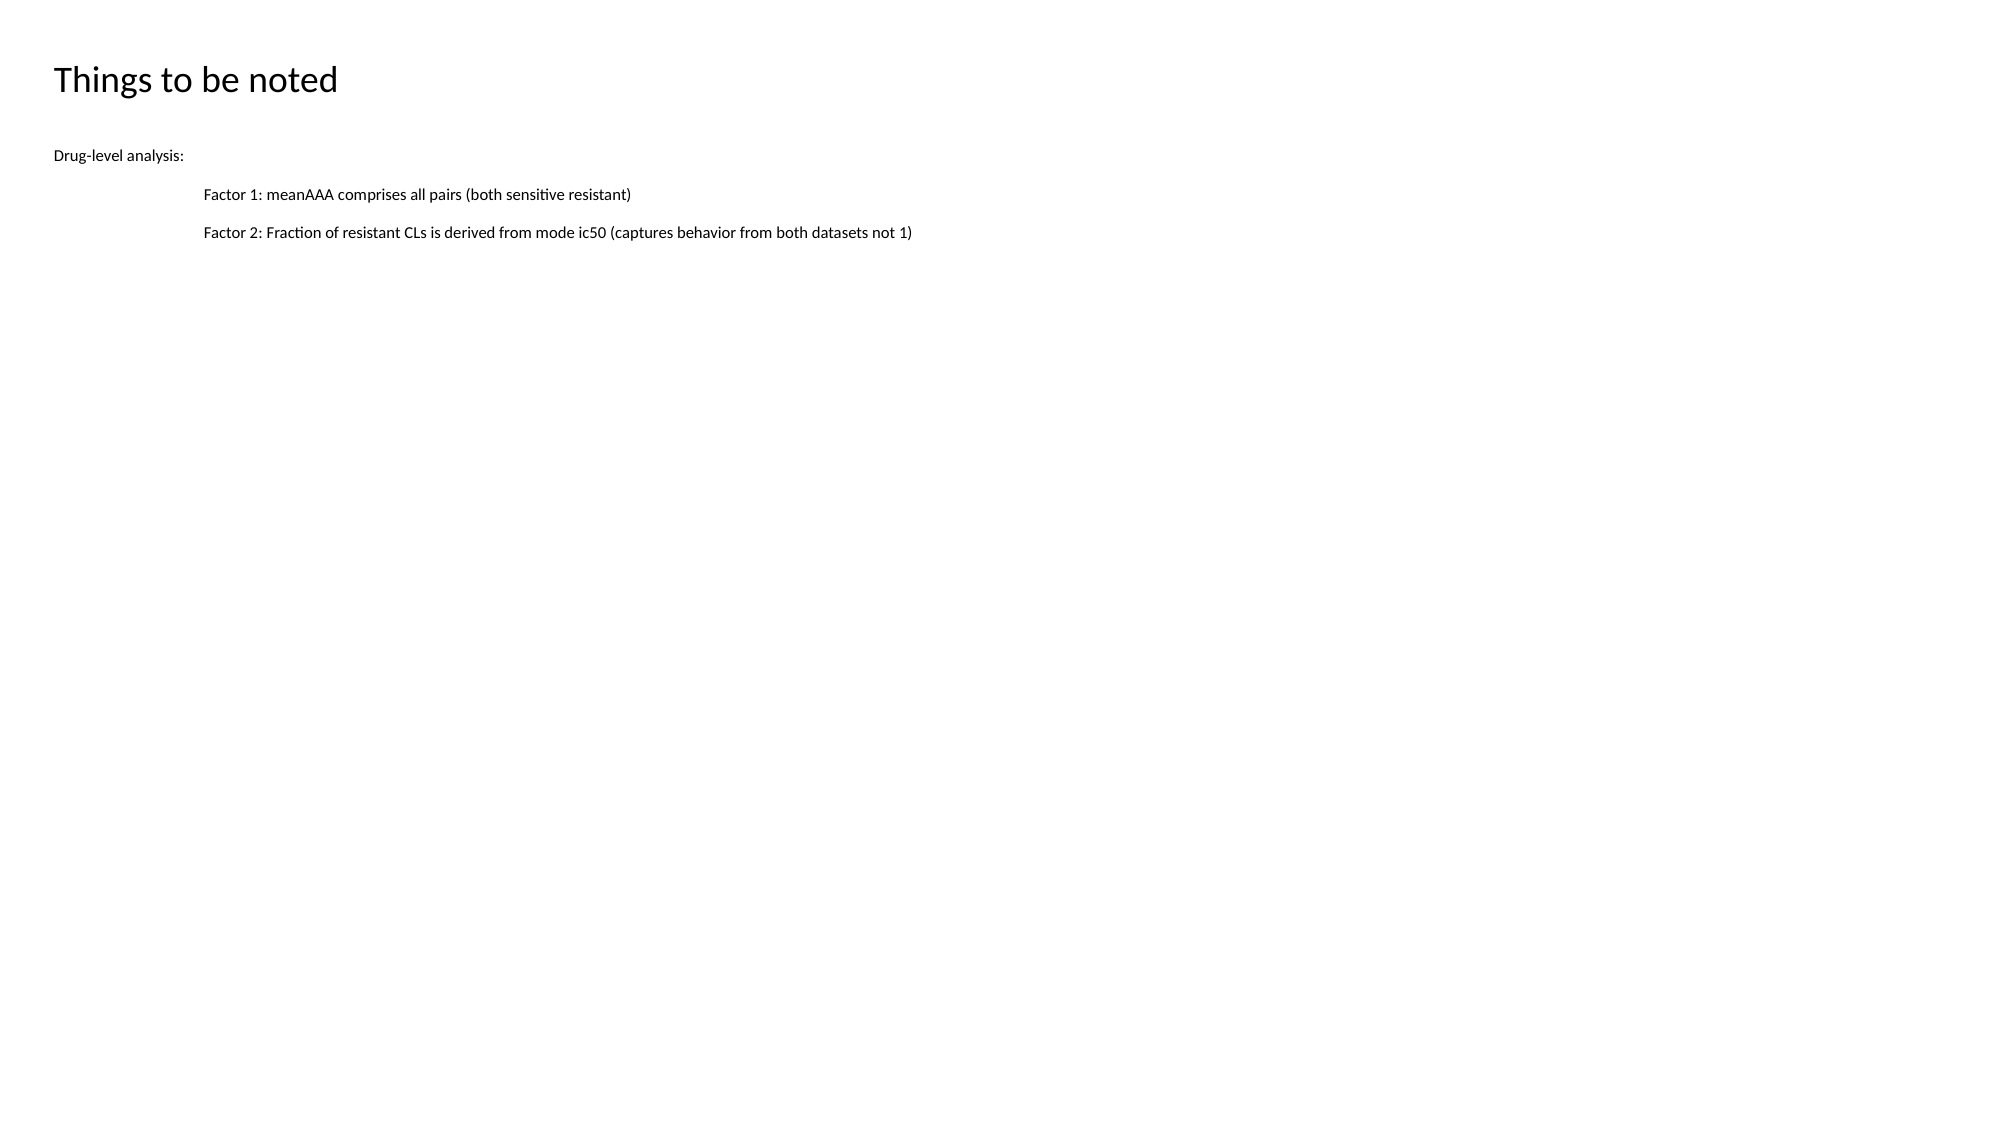

# Things to be noted
Drug-level analysis:
	Factor 1: meanAAA comprises all pairs (both sensitive resistant)
	Factor 2: Fraction of resistant CLs is derived from mode ic50 (captures behavior from both datasets not 1)